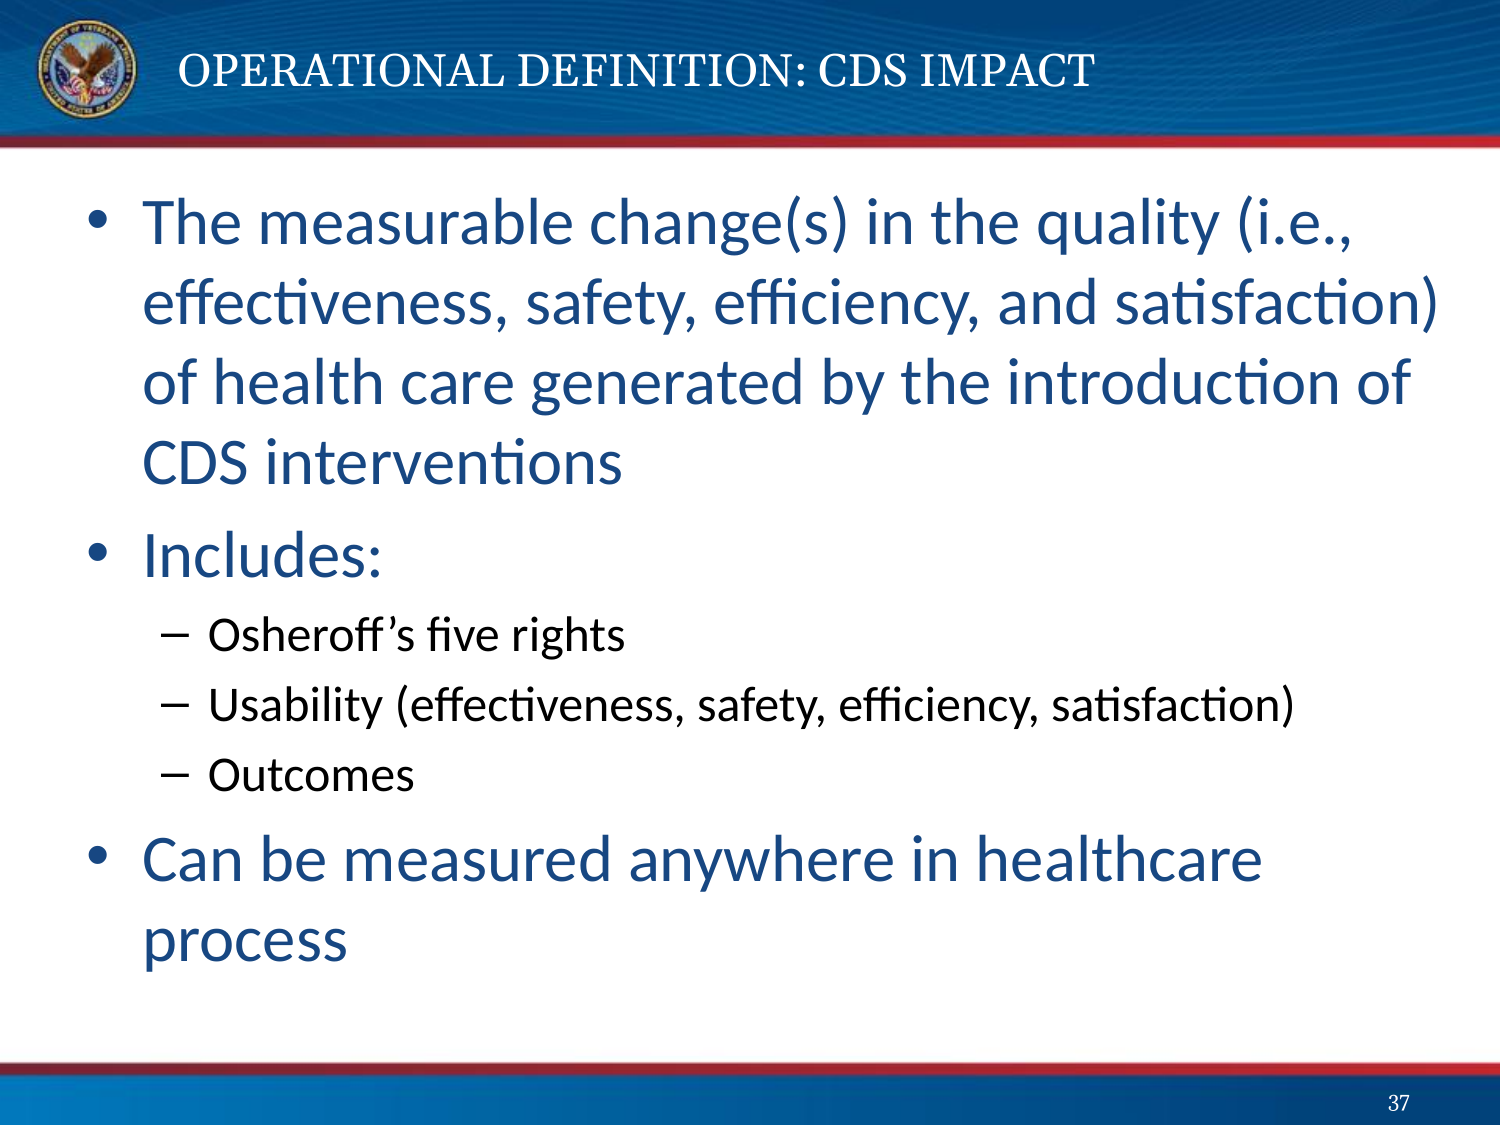

# Operational Definition: CDS Impact
The measurable change(s) in the quality (i.e., effectiveness, safety, efficiency, and satisfaction) of health care generated by the introduction of CDS interventions
Includes:
Osheroff’s five rights
Usability (effectiveness, safety, efficiency, satisfaction)
Outcomes
Can be measured anywhere in healthcare process
37